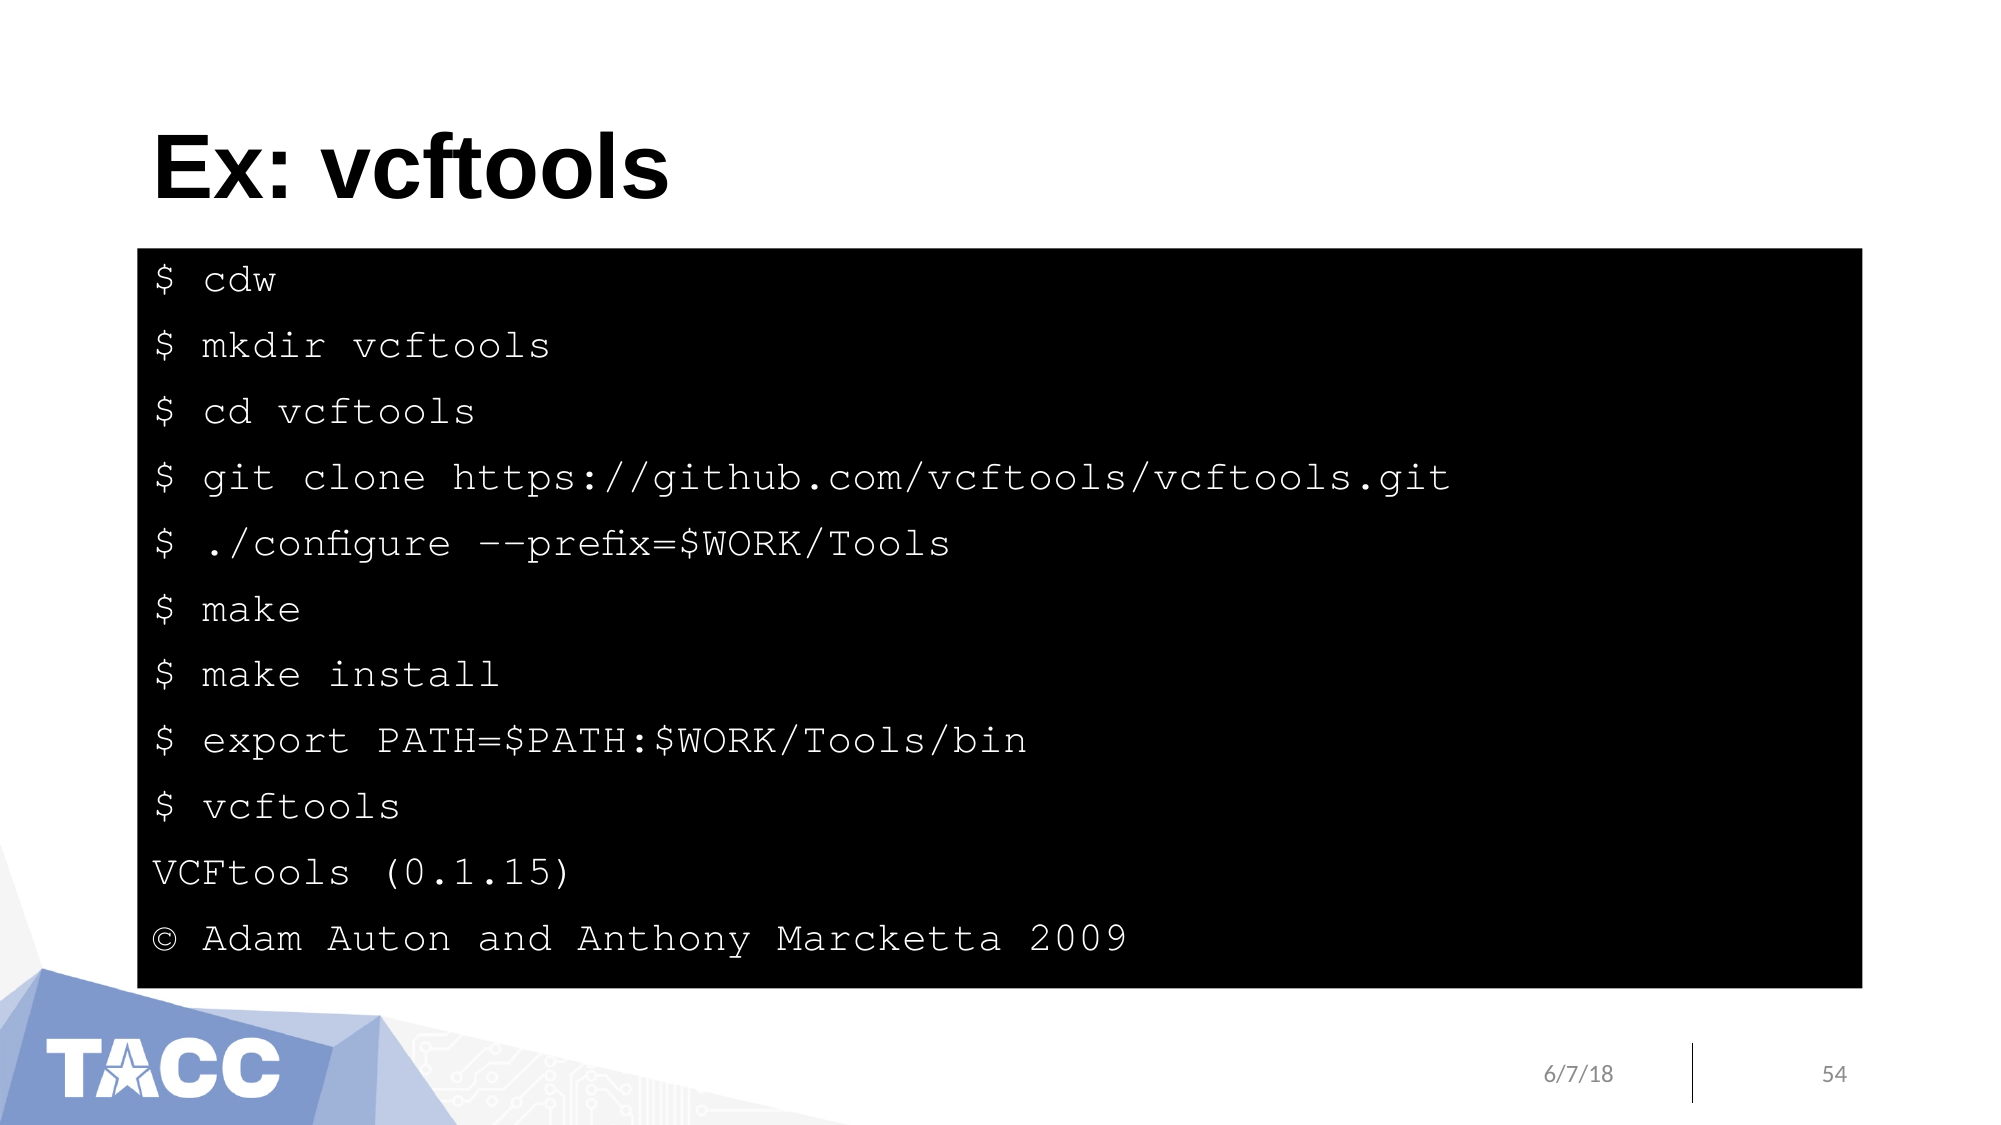

# Ex: vcftools
$ cdw
$ mkdir vcftools
$ cd vcftools
$ git clone https://github.com/vcftools/vcftools.git
$ ./configure --prefix=$WORK/Tools
$ make
$ make install
$ export PATH=$PATH:$WORK/Tools/bin
$ vcftools
VCFtools (0.1.15)
© Adam Auton and Anthony Marcketta 2009
6/7/18
54